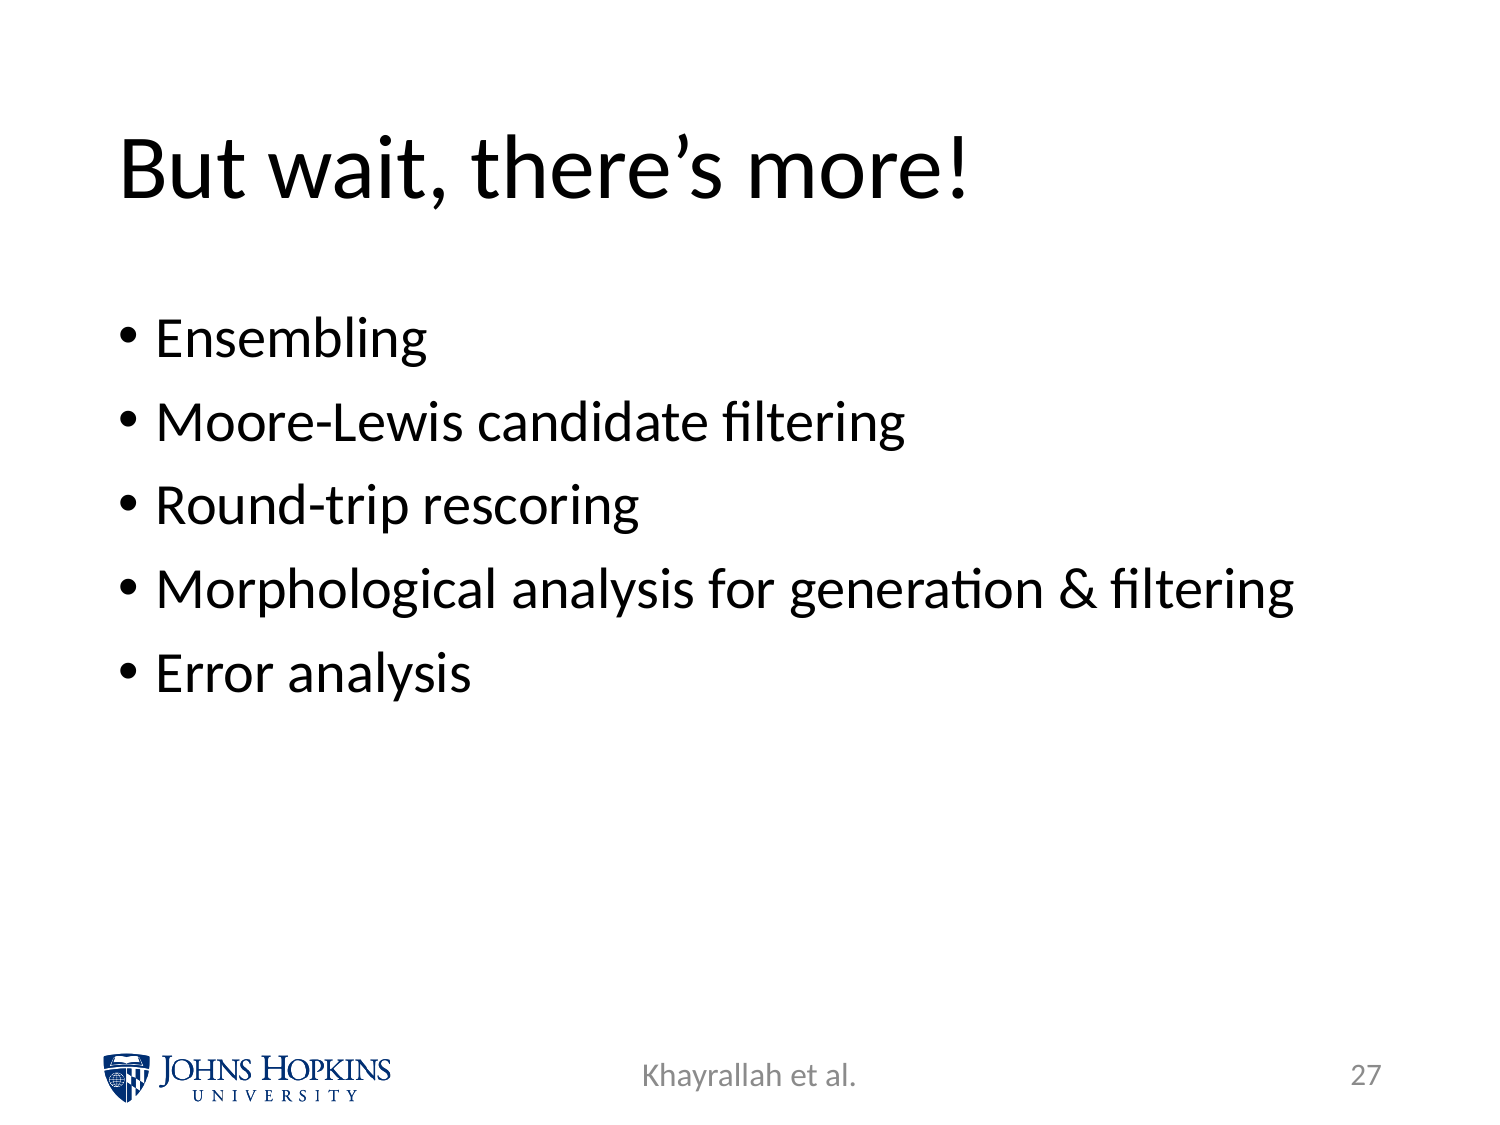

# But wait, there’s more!
Ensembling
Moore-Lewis candidate filtering
Round-trip rescoring
Morphological analysis for generation & filtering
Error analysis
Khayrallah et al.
27